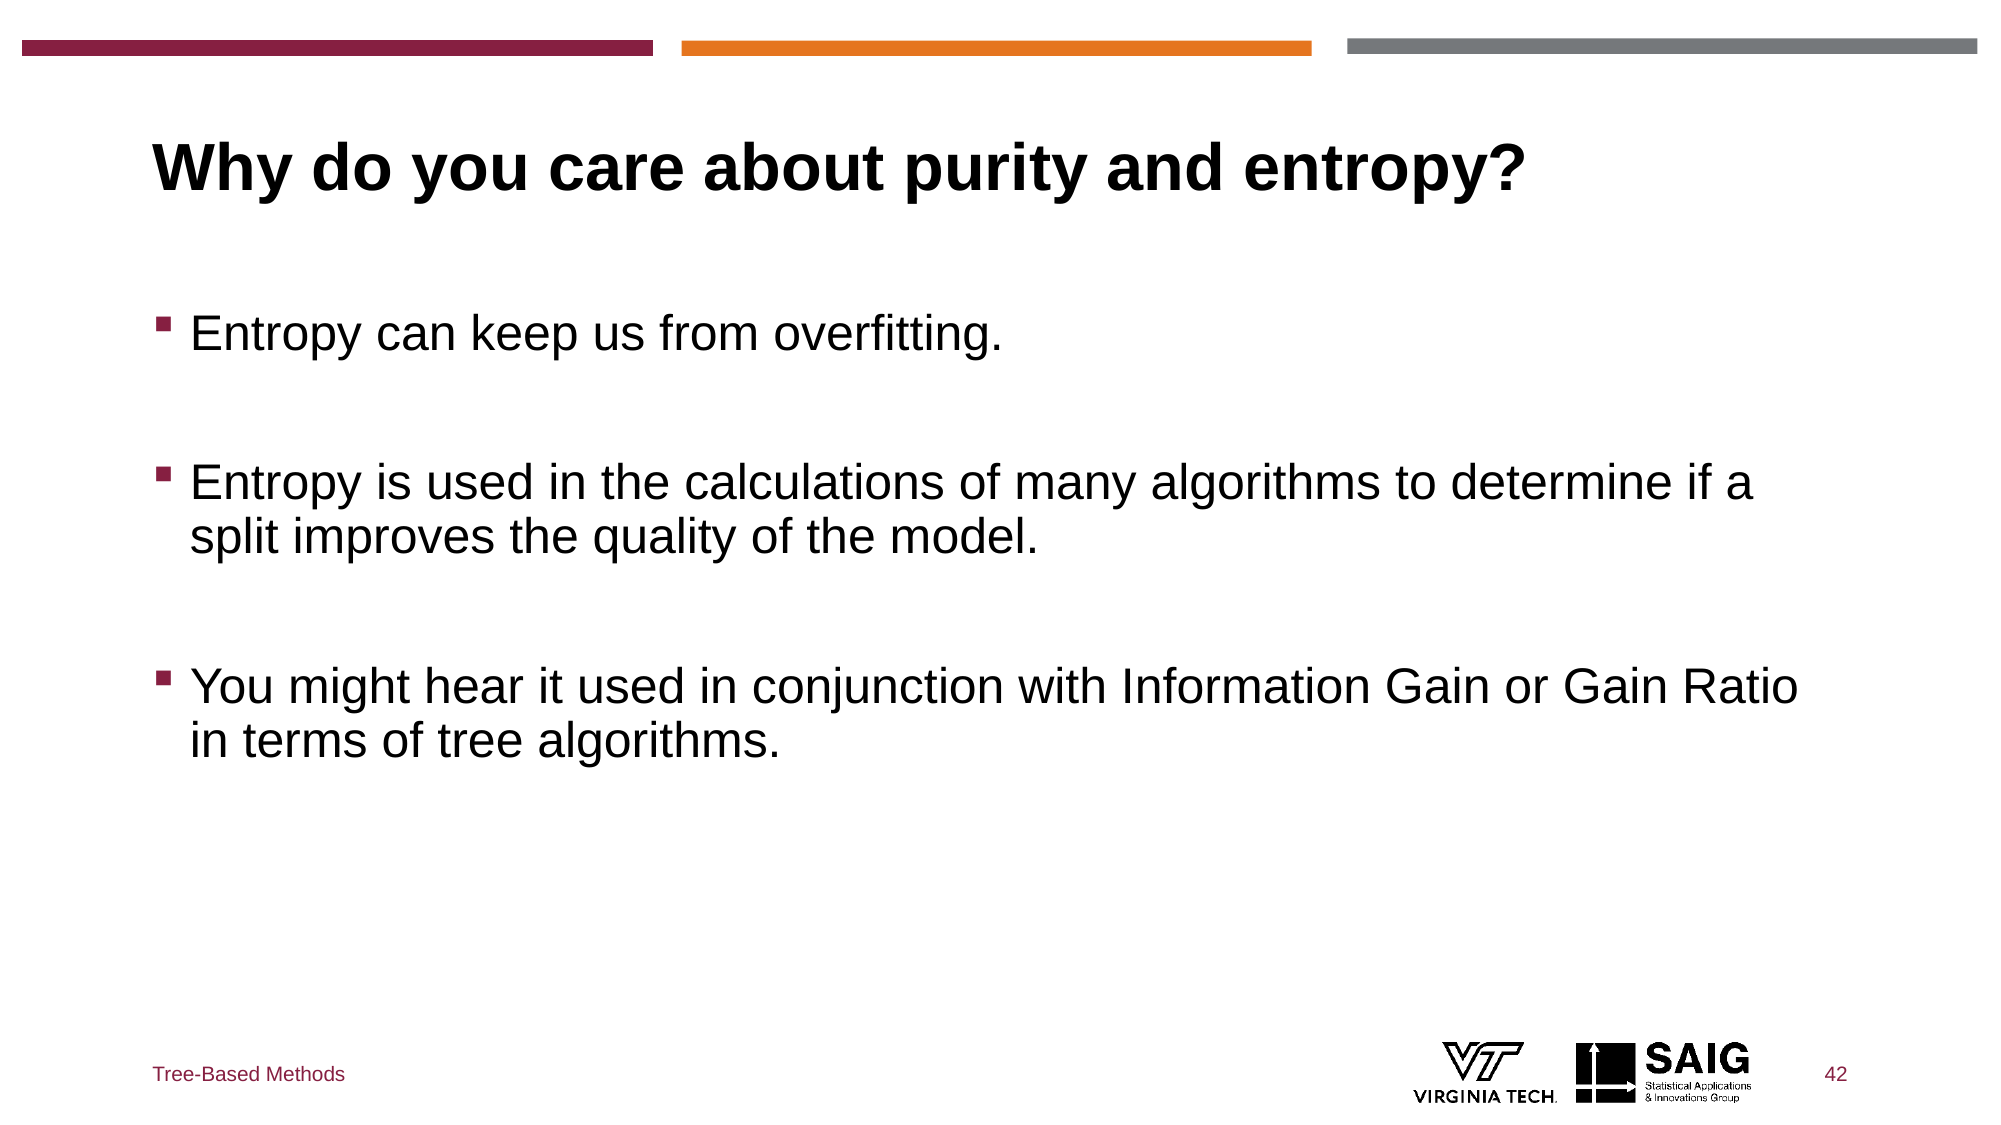

# Why do you care about purity and entropy?
Entropy can keep us from overfitting.

Entropy is used in the calculations of many algorithms to determine if a split improves the quality of the model.

You might hear it used in conjunction with Information Gain or Gain Ratio in terms of tree algorithms.
Tree-Based Methods
42